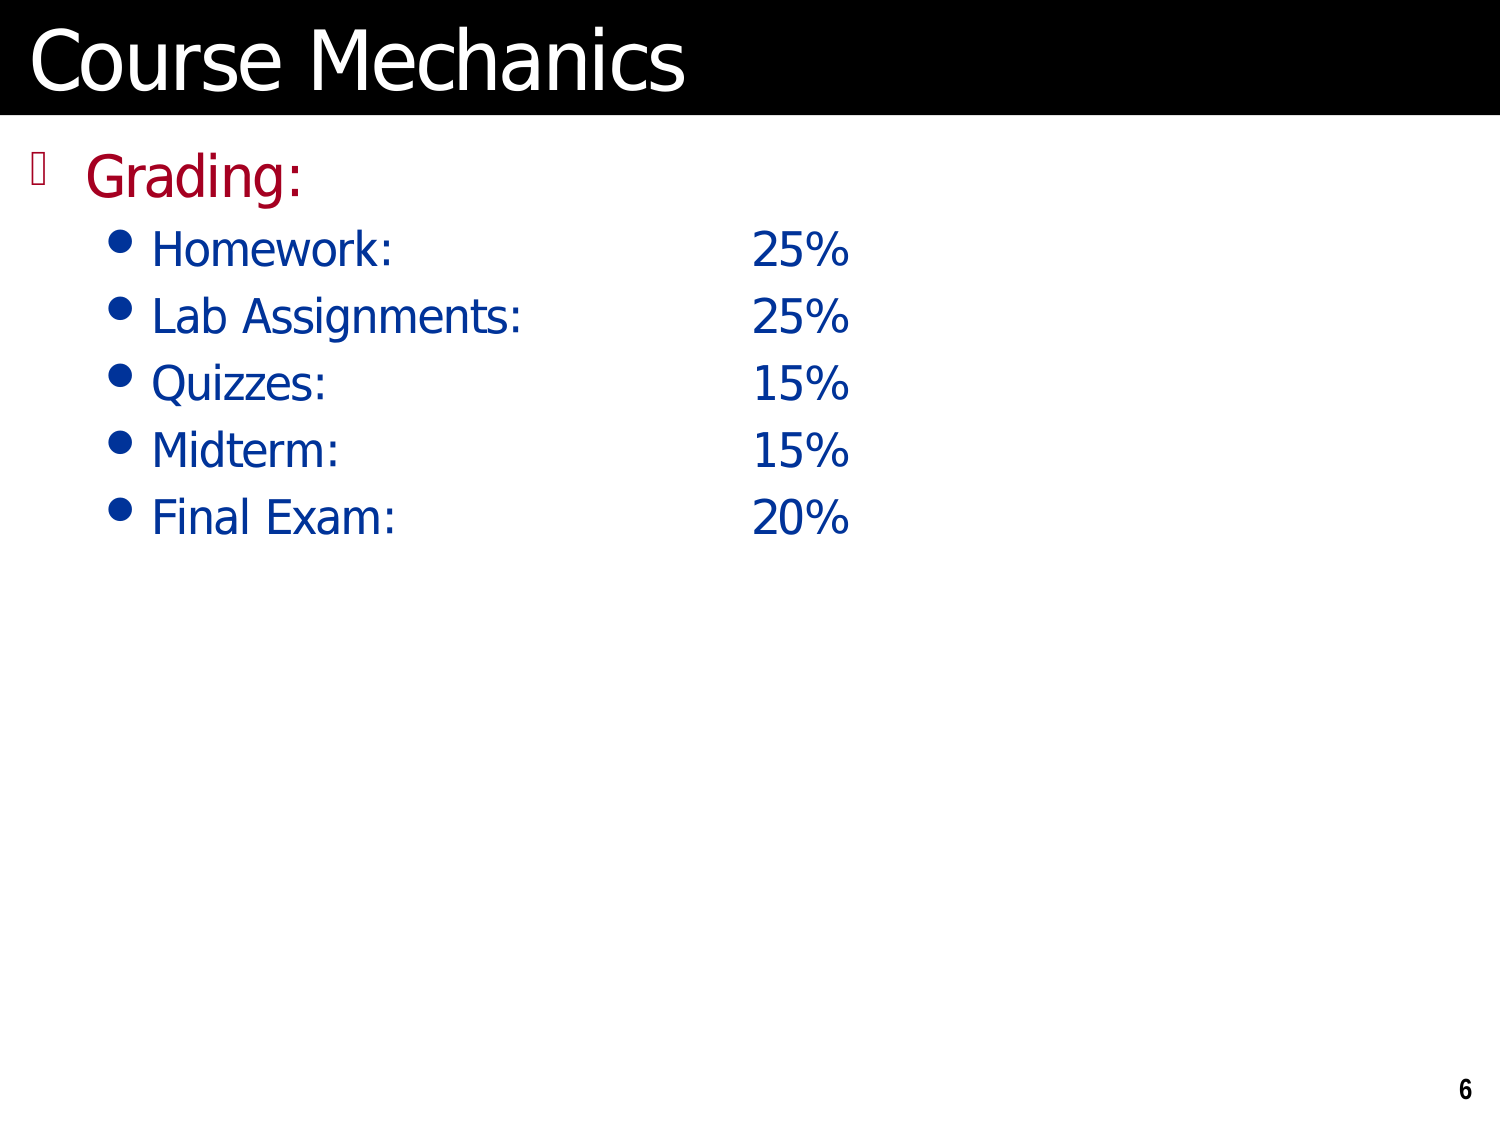

# Course Mechanics
Grading:
Homework: 			25%
Lab Assignments: 		25%
Quizzes: 			15%
Midterm: 			15%
Final Exam: 			20%

6